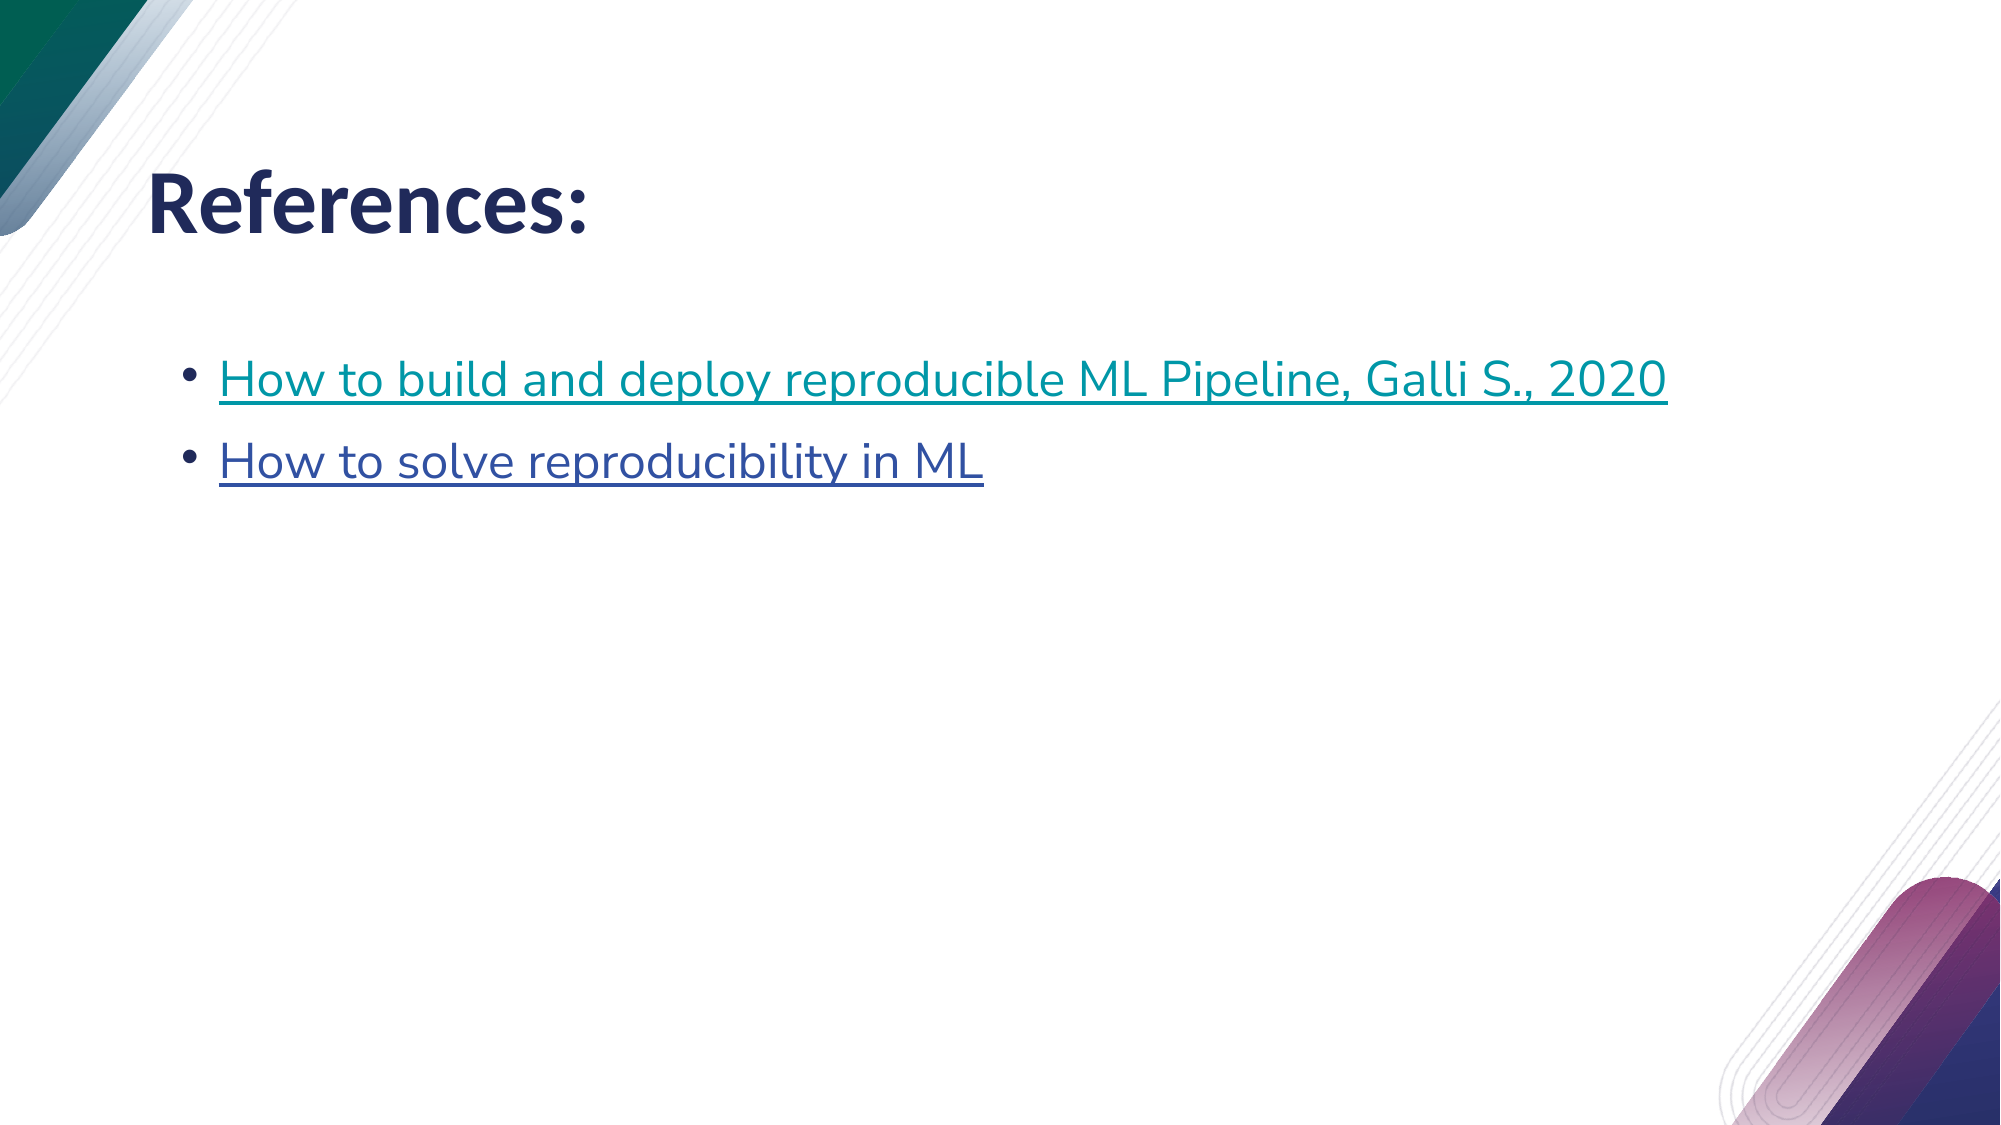

# References:
How to build and deploy reproducible ML Pipeline, Galli S., 2020
How to solve reproducibility in ML